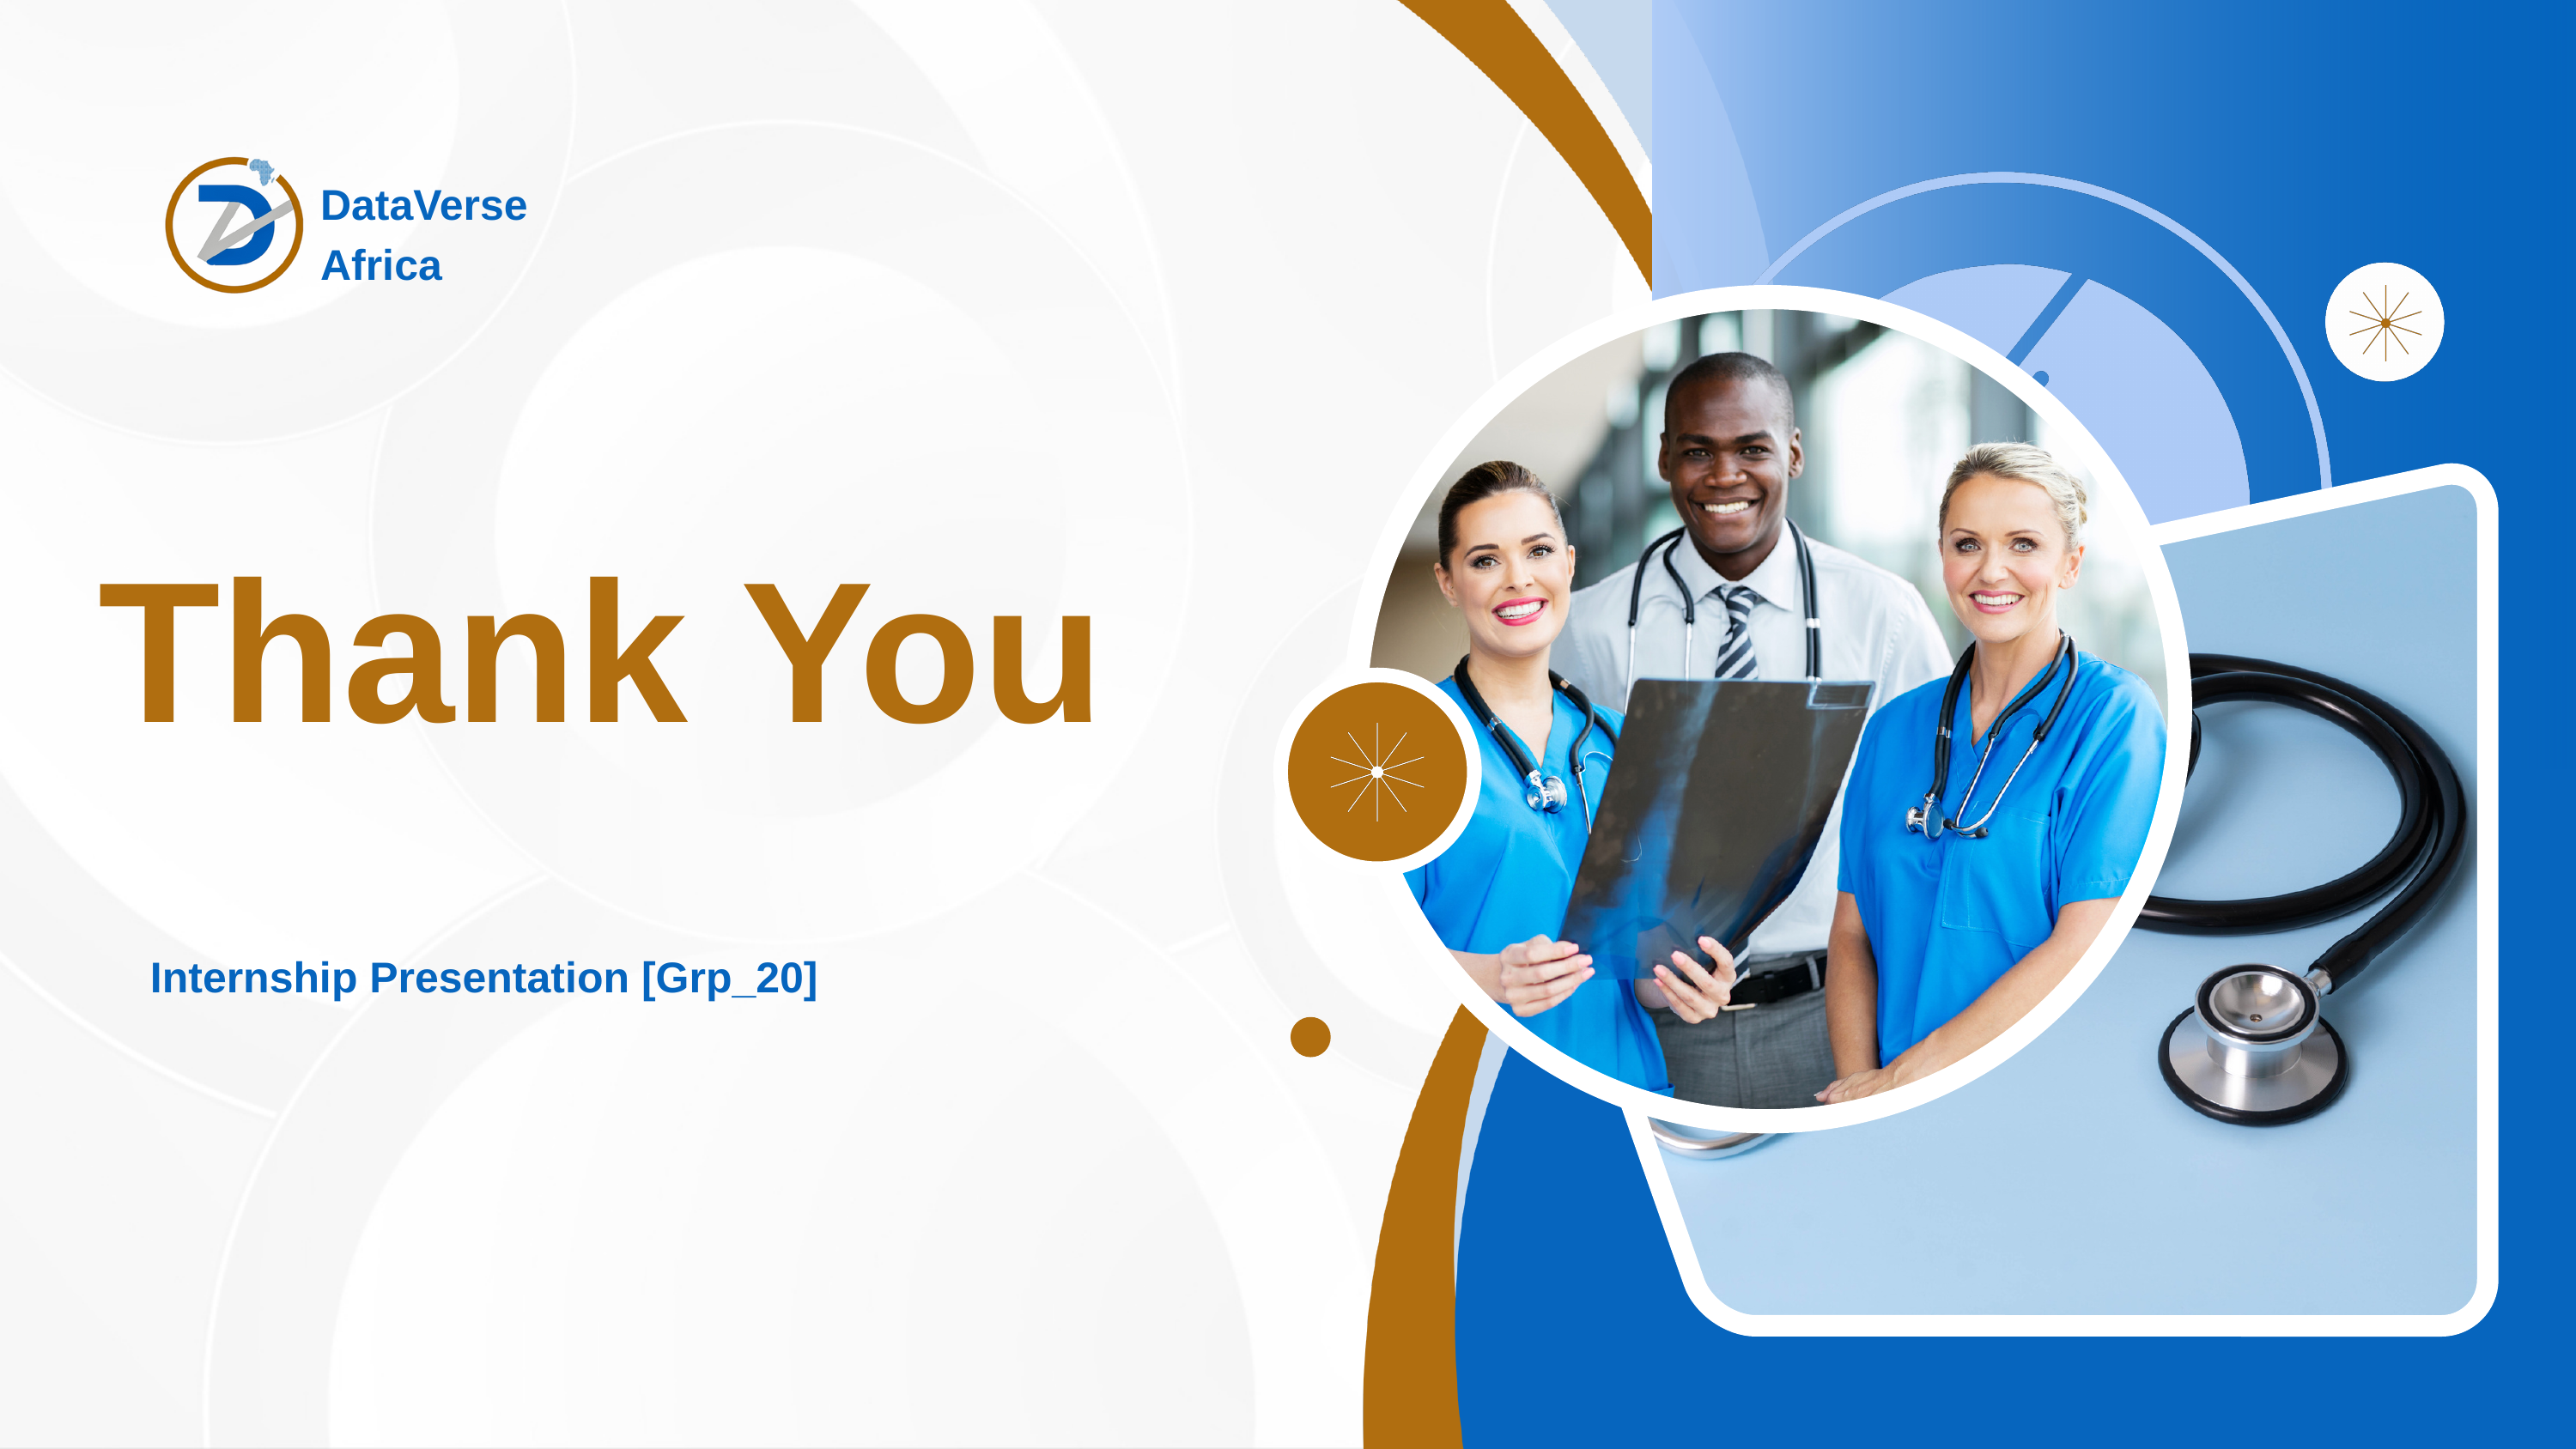

DataVerse
Africa

Thank You

Internship Presentation [Grp_20]